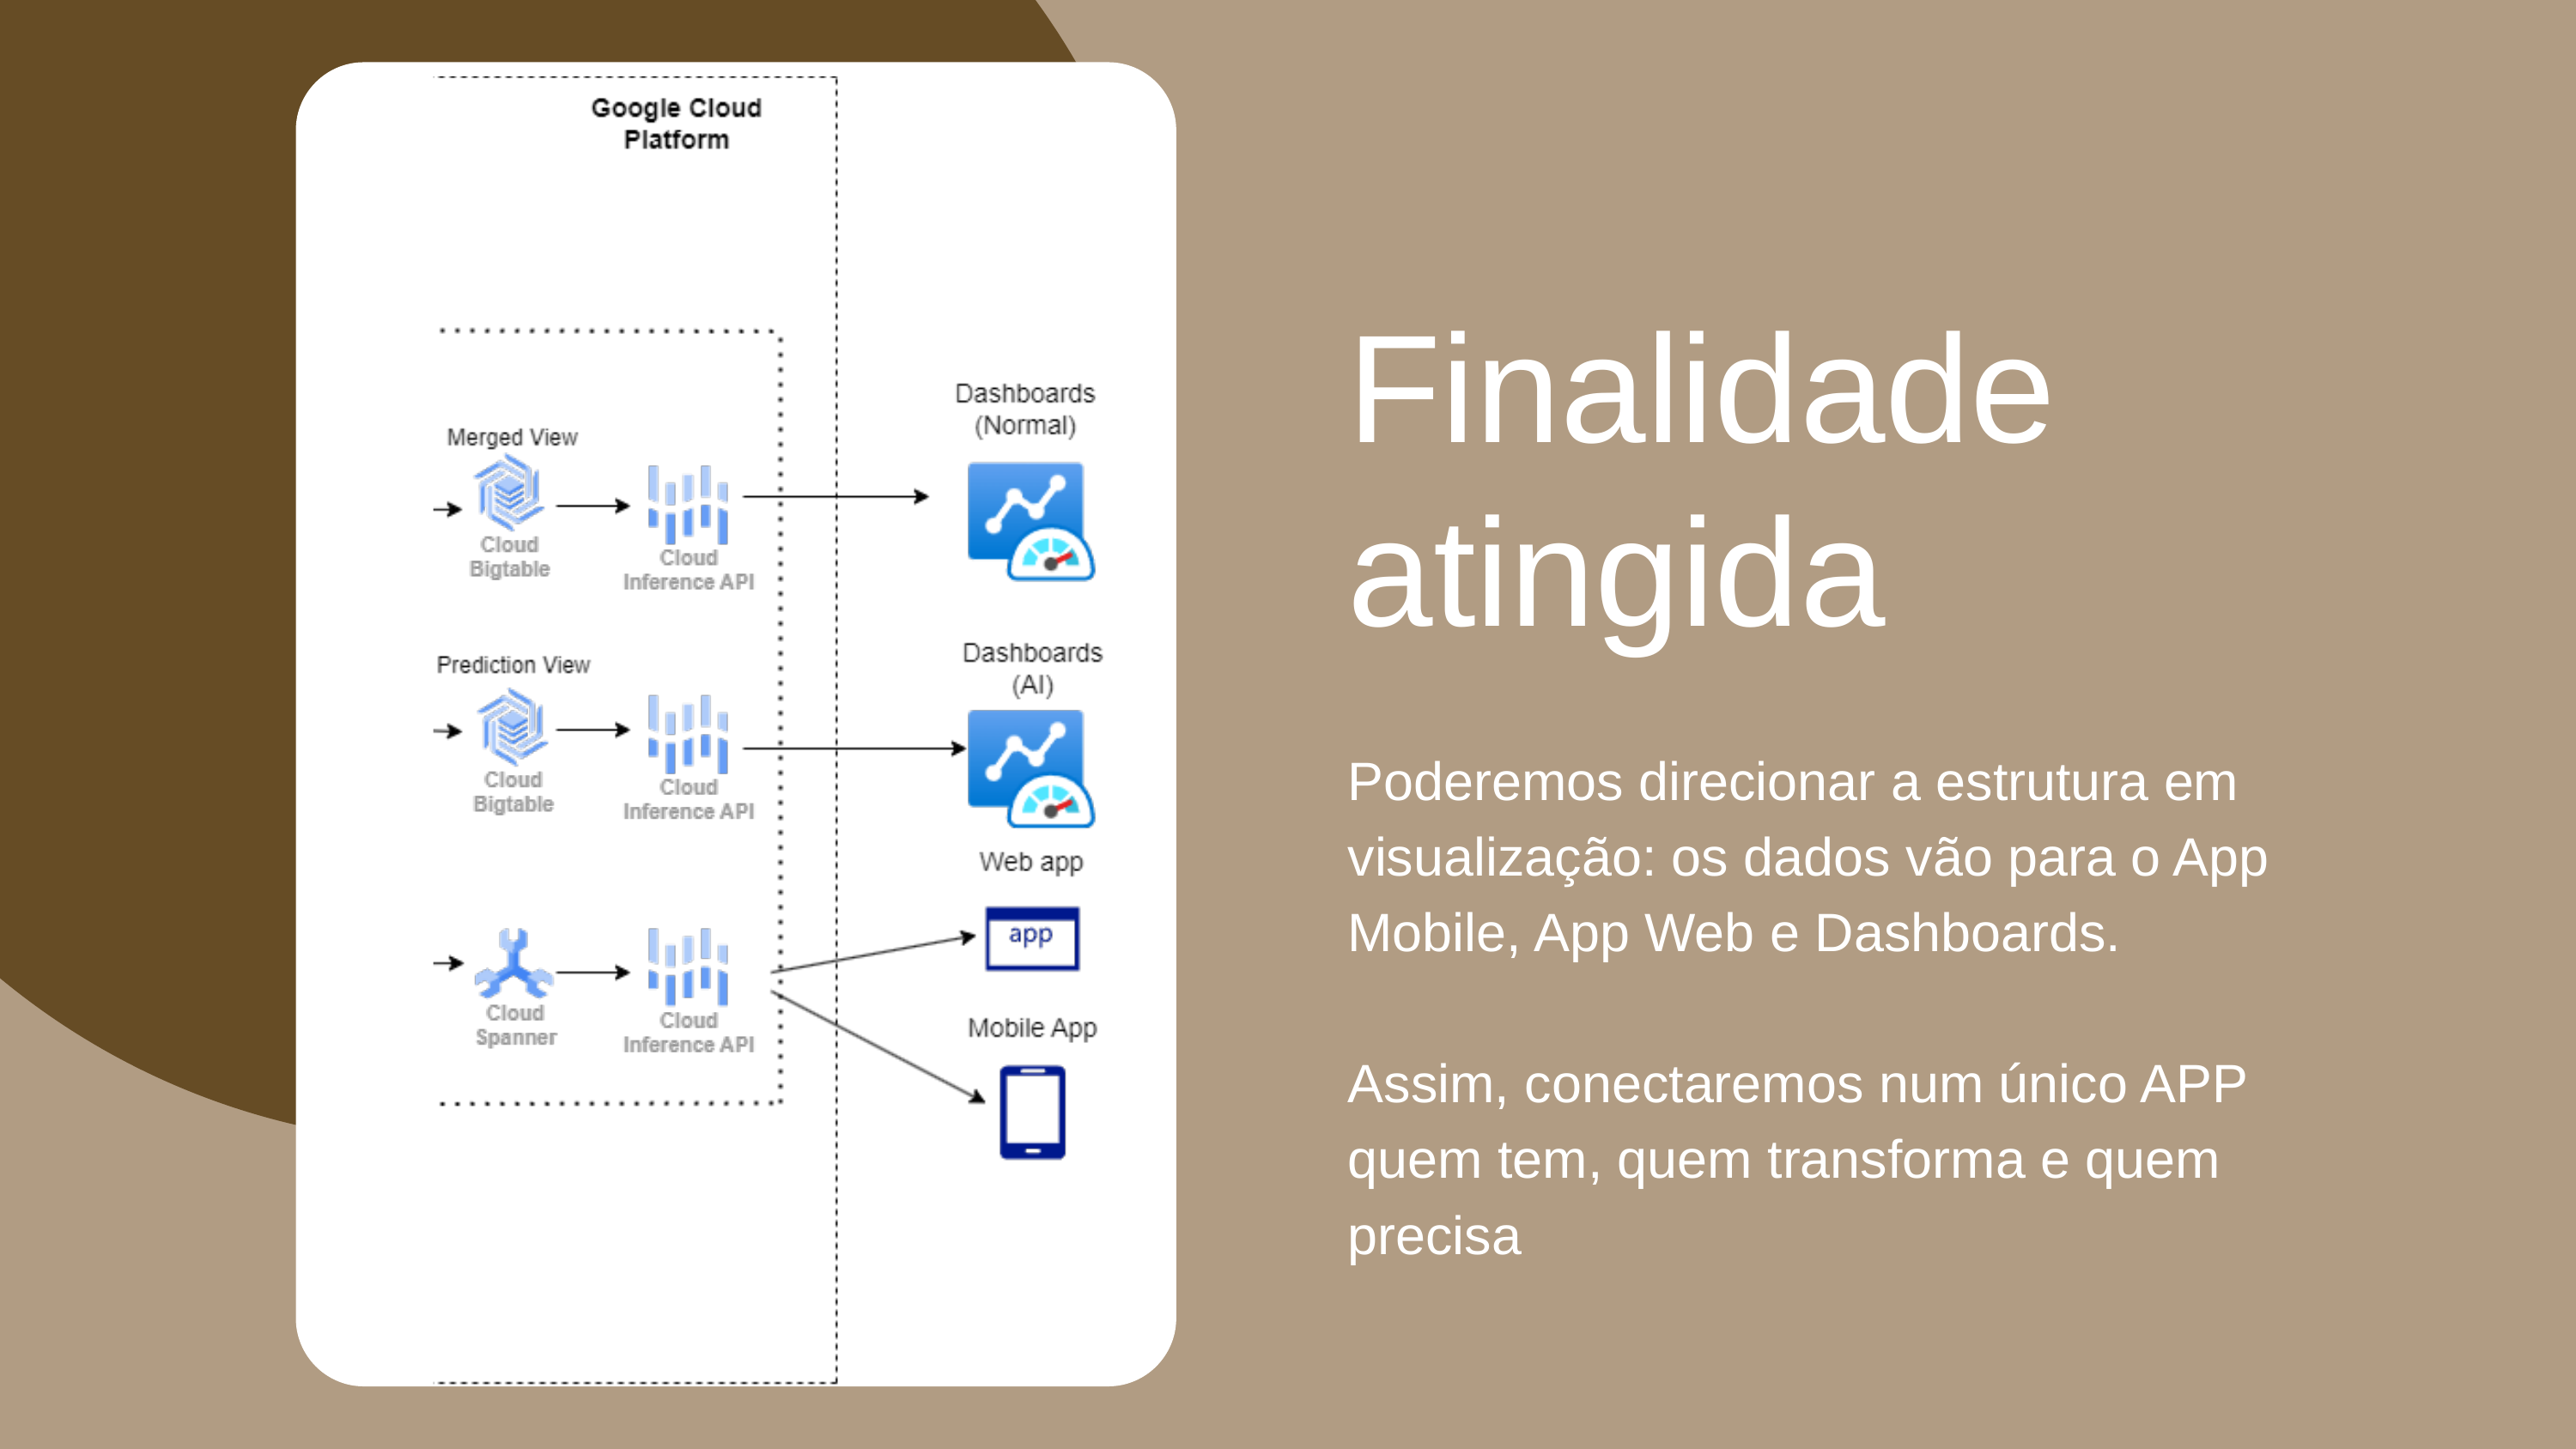

Finalidade atingida
Poderemos direcionar a estrutura em visualização: os dados vão para o App Mobile, App Web e Dashboards.

Assim, conectaremos num único APP quem tem, quem transforma e quem precisa